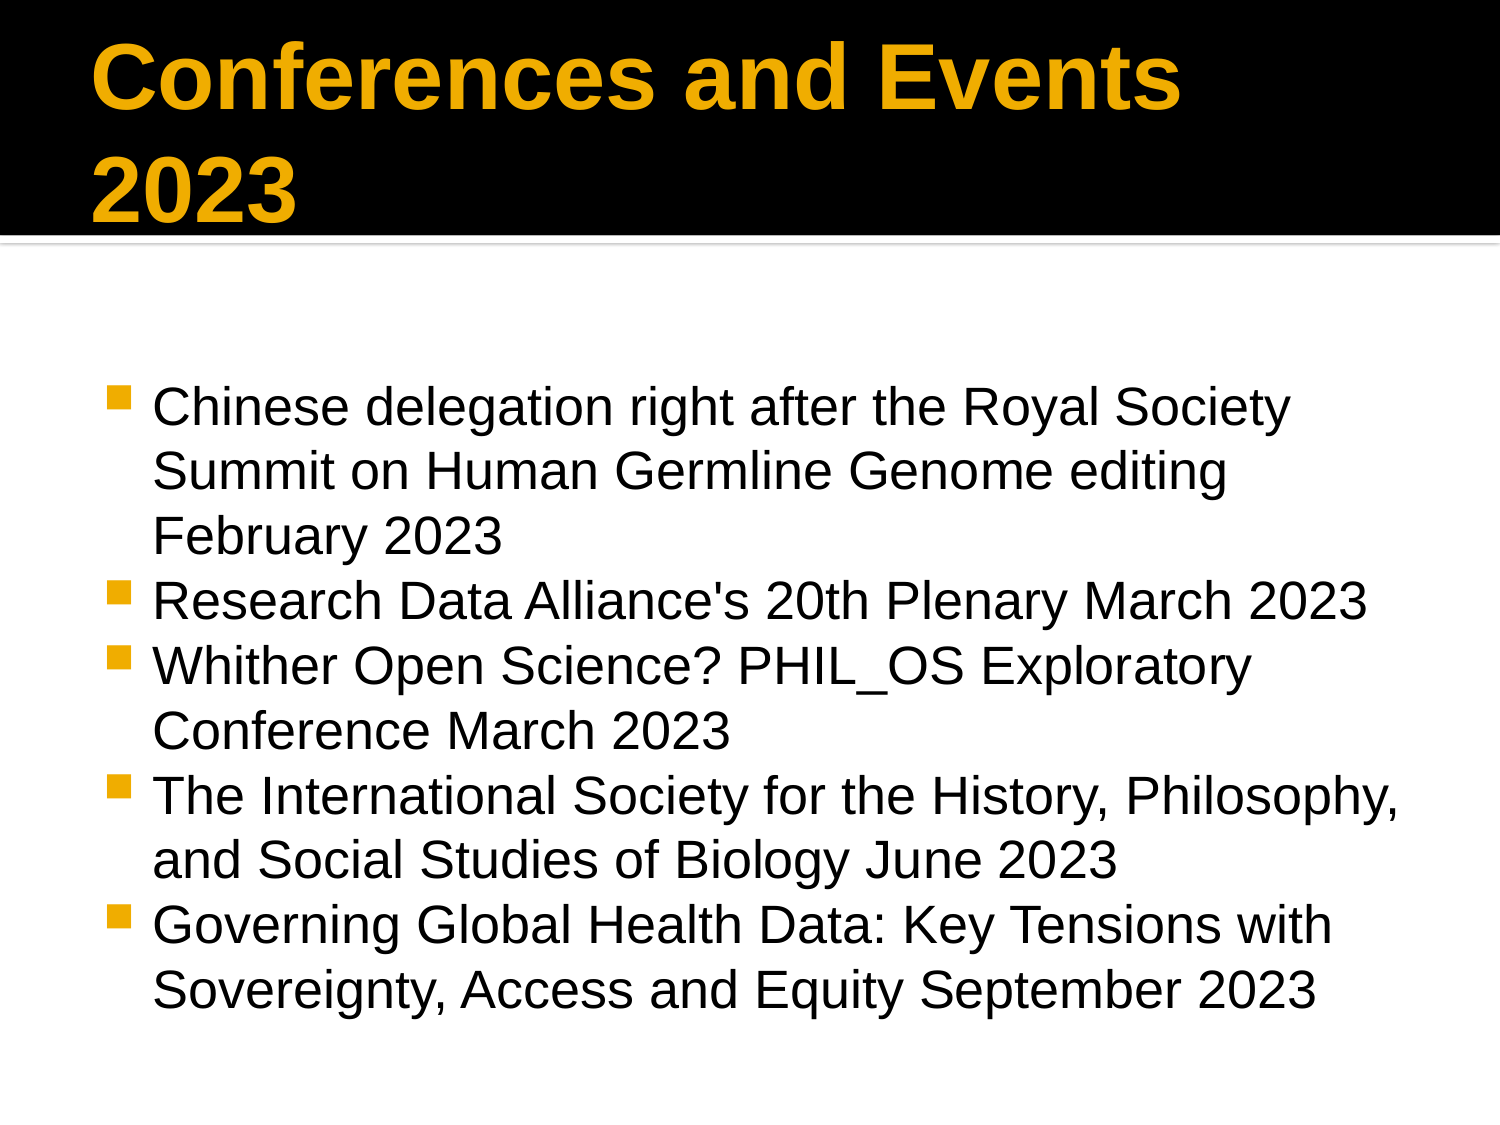

# Conferences and Events 2023

Chinese delegation right after the Royal Society Summit on Human Germline Genome editing February 2023
Research Data Alliance's 20th Plenary March 2023
Whither Open Science? PHIL_OS Exploratory Conference March 2023
The International Society for the History, Philosophy, and Social Studies of Biology June 2023
Governing Global Health Data: Key Tensions with Sovereignty, Access and Equity September 2023